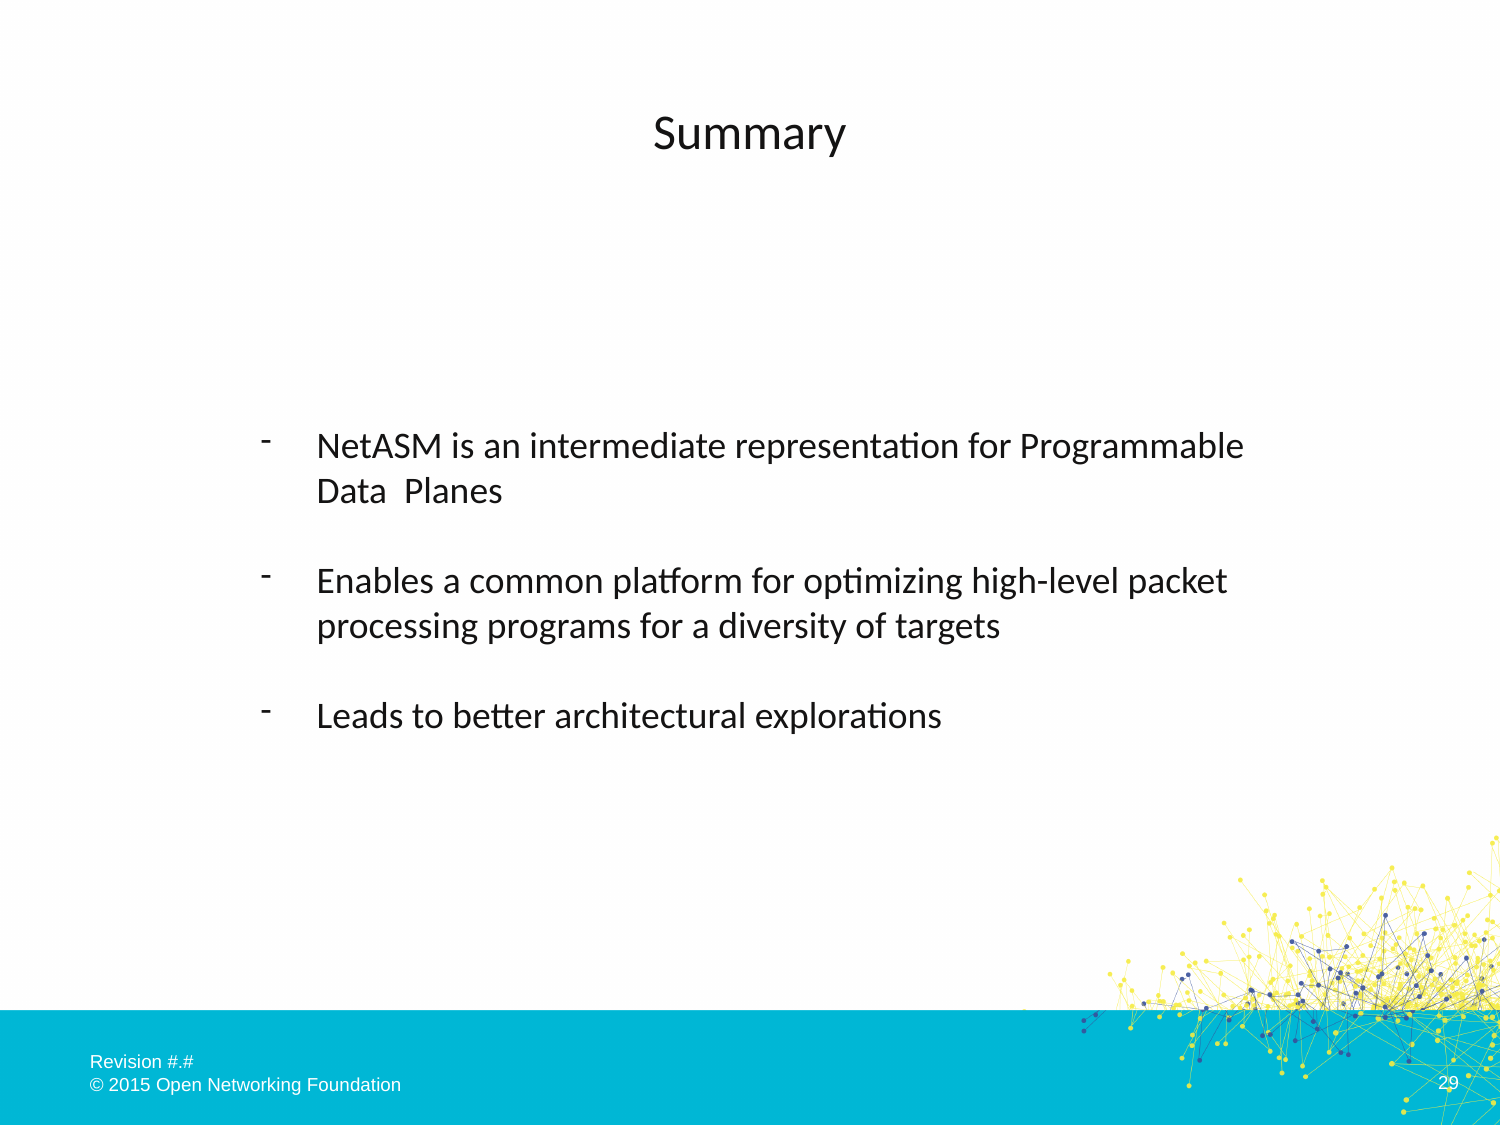

# Summary
NetASM is an intermediate representation for Programmable Data  Planes

Enables a common platform for optimizing high-level packet processing programs for a diversity of targets

Leads to better architectural explorations
29